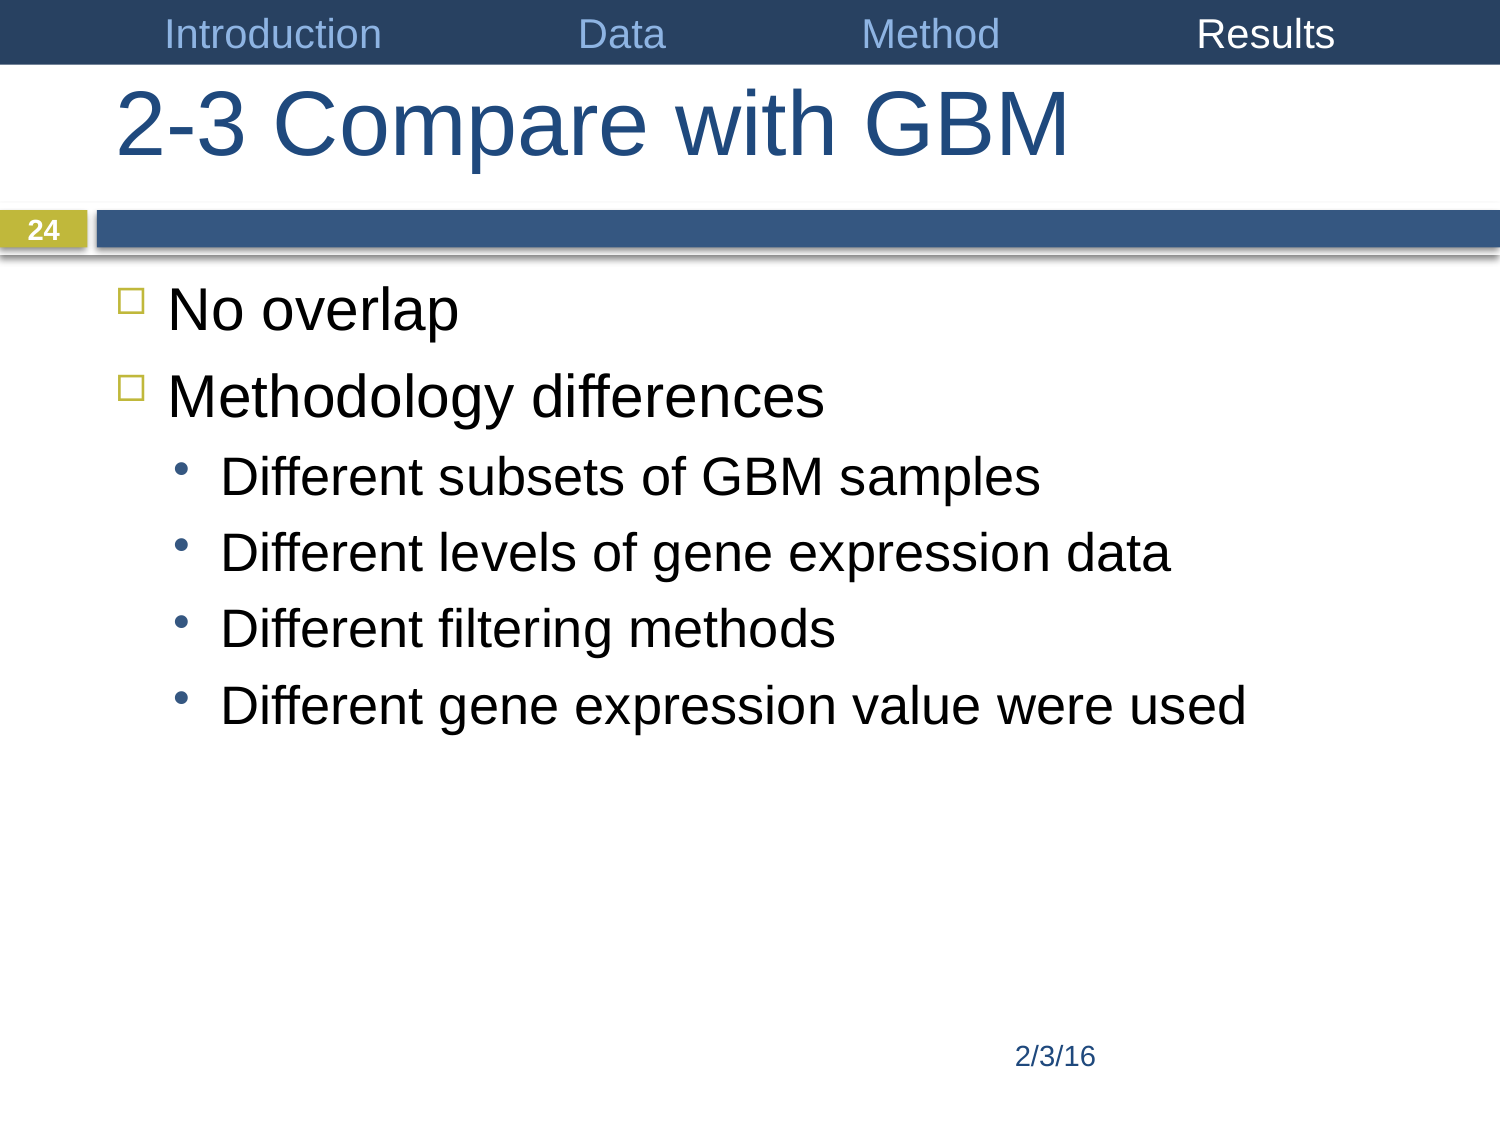

Introduction                 Data                 Method                 Results
# 2-3 Compare with GBM
24
No overlap
Methodology differences
Different subsets of GBM samples
Different levels of gene expression data
Different filtering methods
Different gene expression value were used
2/3/16